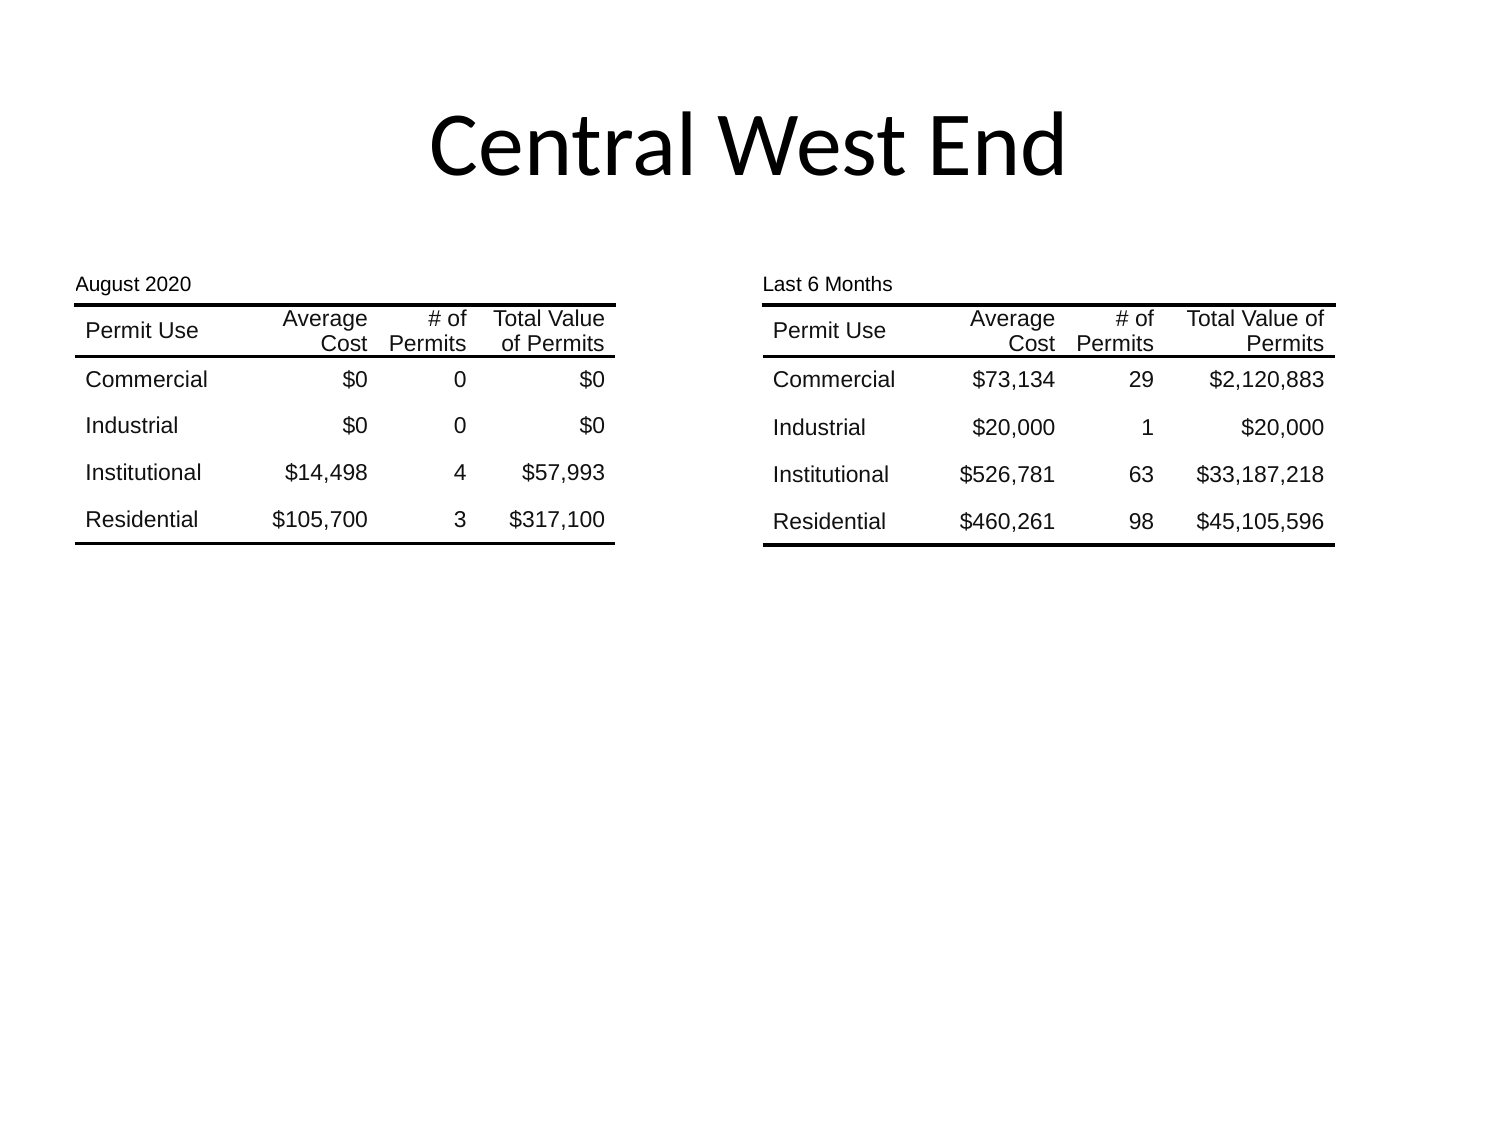

# Central West End
| August 2020 | August 2020 | August 2020 | August 2020 |
| --- | --- | --- | --- |
| Permit Use | Average Cost | # of Permits | Total Value of Permits |
| Commercial | $0 | 0 | $0 |
| Industrial | $0 | 0 | $0 |
| Institutional | $14,498 | 4 | $57,993 |
| Residential | $105,700 | 3 | $317,100 |
| Last 6 Months | Last 6 Months | Last 6 Months | Last 6 Months |
| --- | --- | --- | --- |
| Permit Use | Average Cost | # of Permits | Total Value of Permits |
| Commercial | $73,134 | 29 | $2,120,883 |
| Industrial | $20,000 | 1 | $20,000 |
| Institutional | $526,781 | 63 | $33,187,218 |
| Residential | $460,261 | 98 | $45,105,596 |